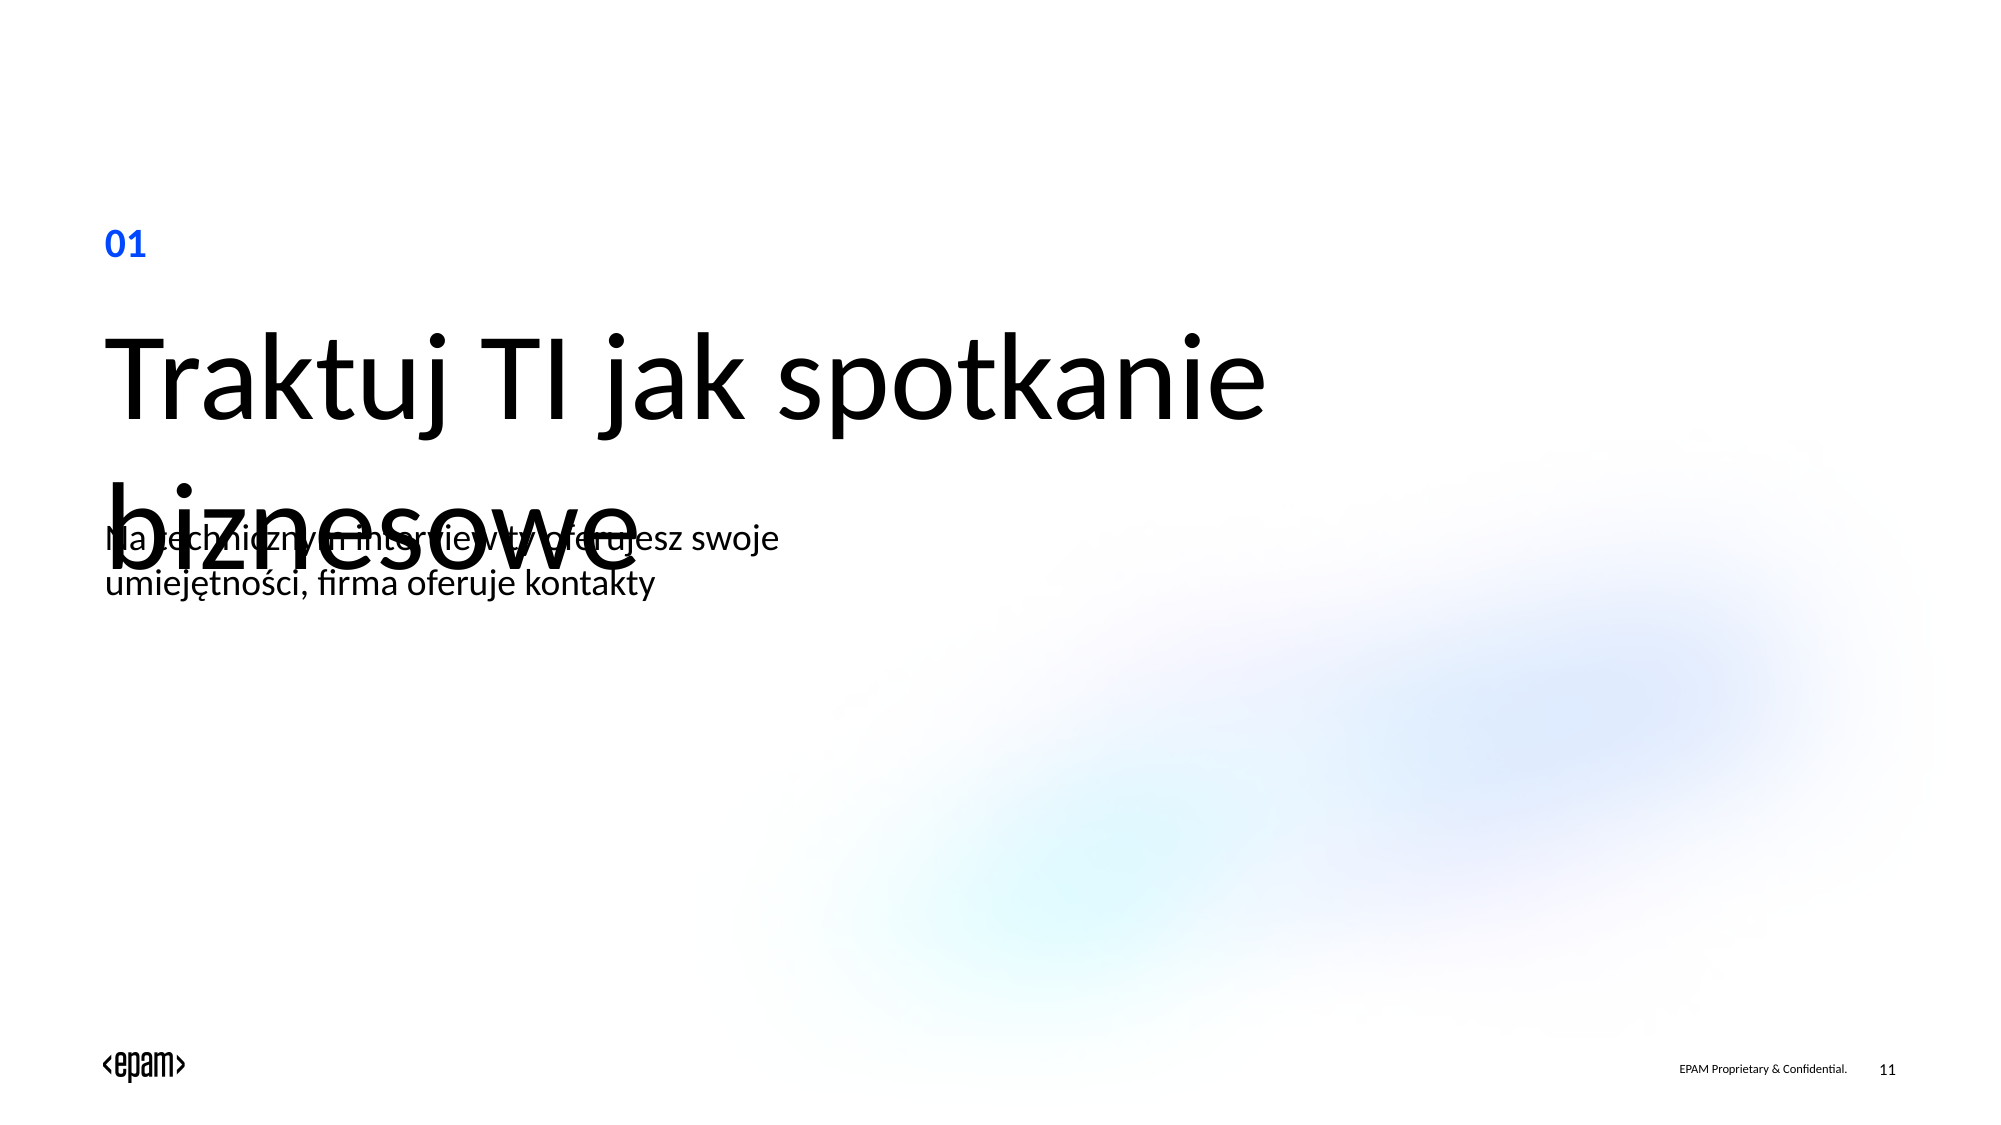

01
Traktuj TI jak spotkanie biznesowe
Na technicznym interview ty oferujesz swoje umiejętności, firma oferuje kontakty